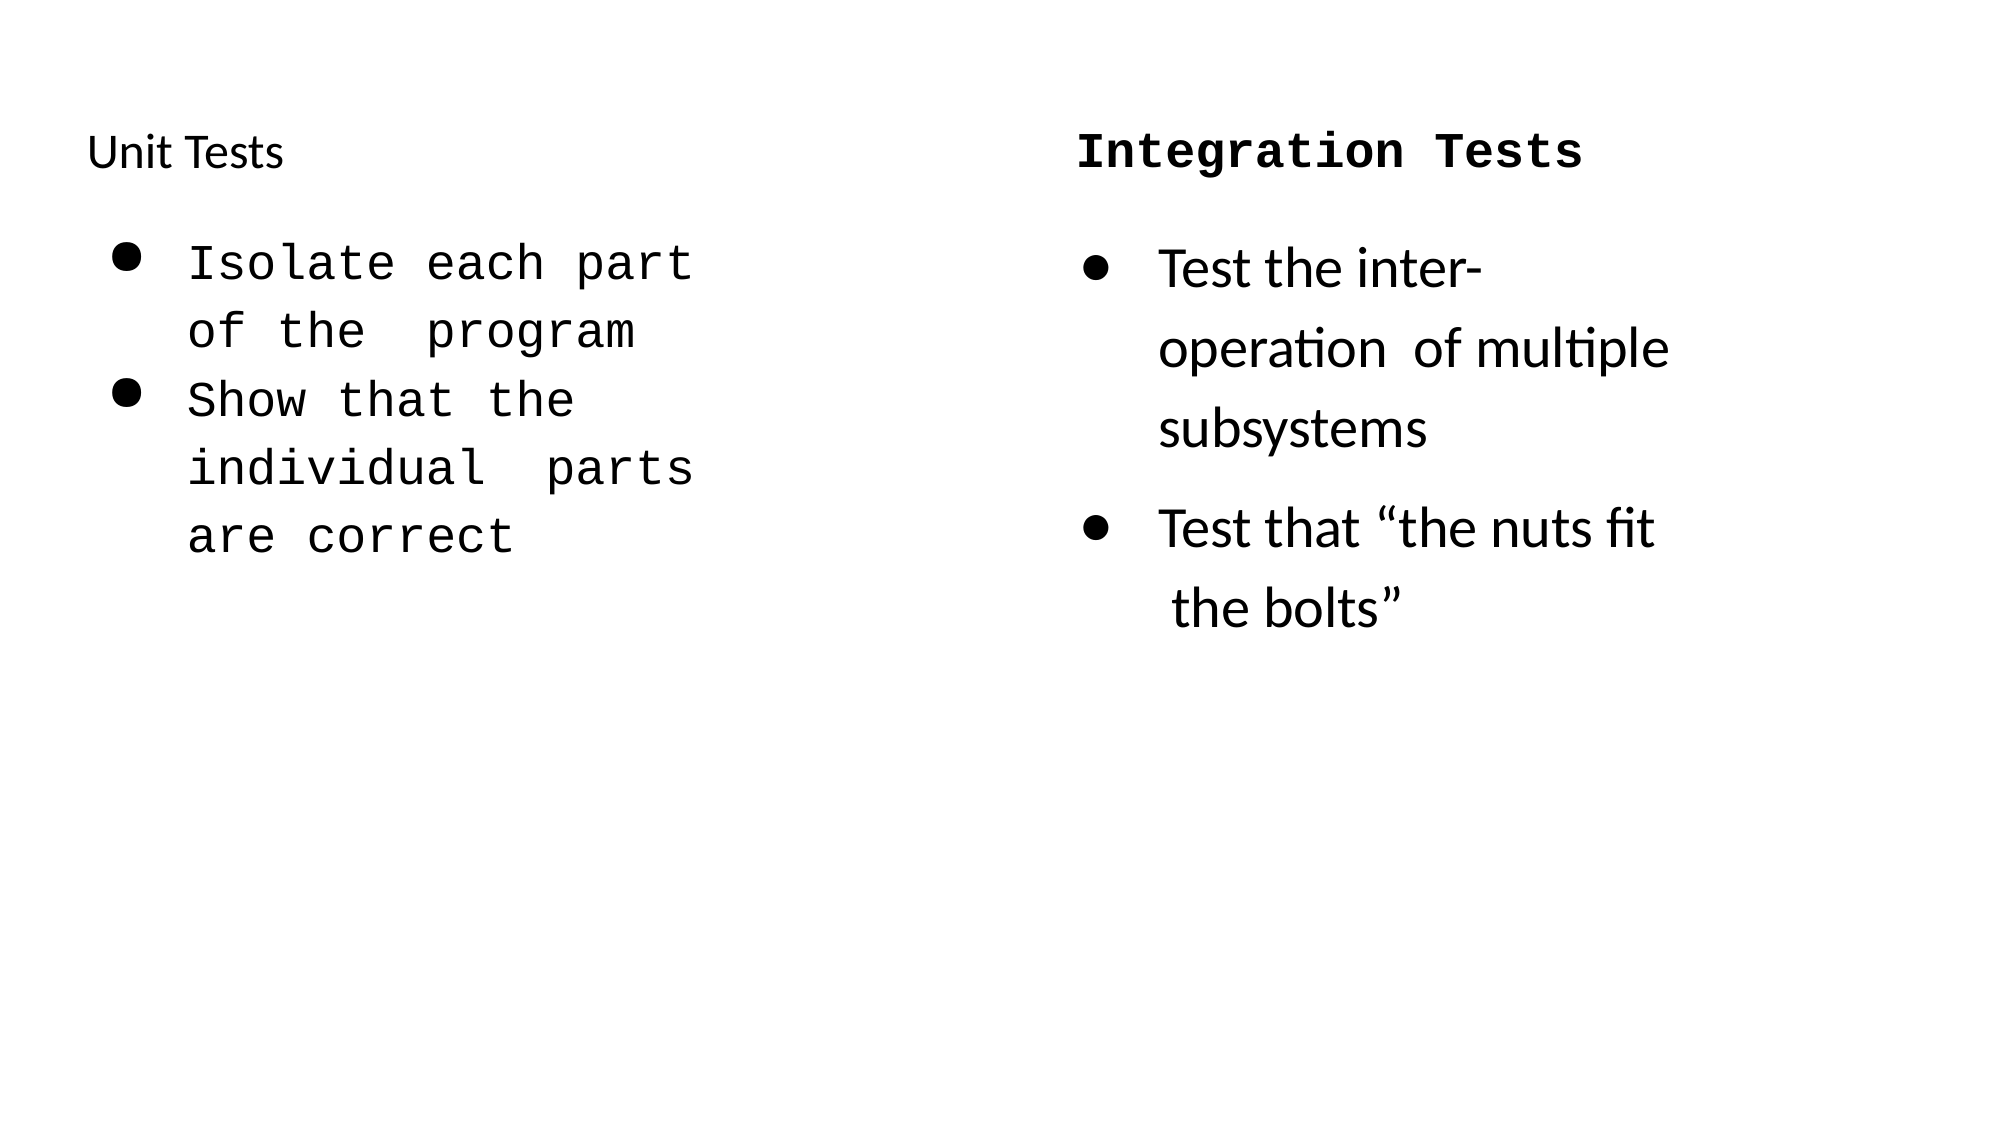

Integration Tests
# Unit Tests
Test the inter-operation  of multiple subsystems
Test that “the nuts fit  the bolts”
Isolate each part of the  program
Show that the individual  parts are correct